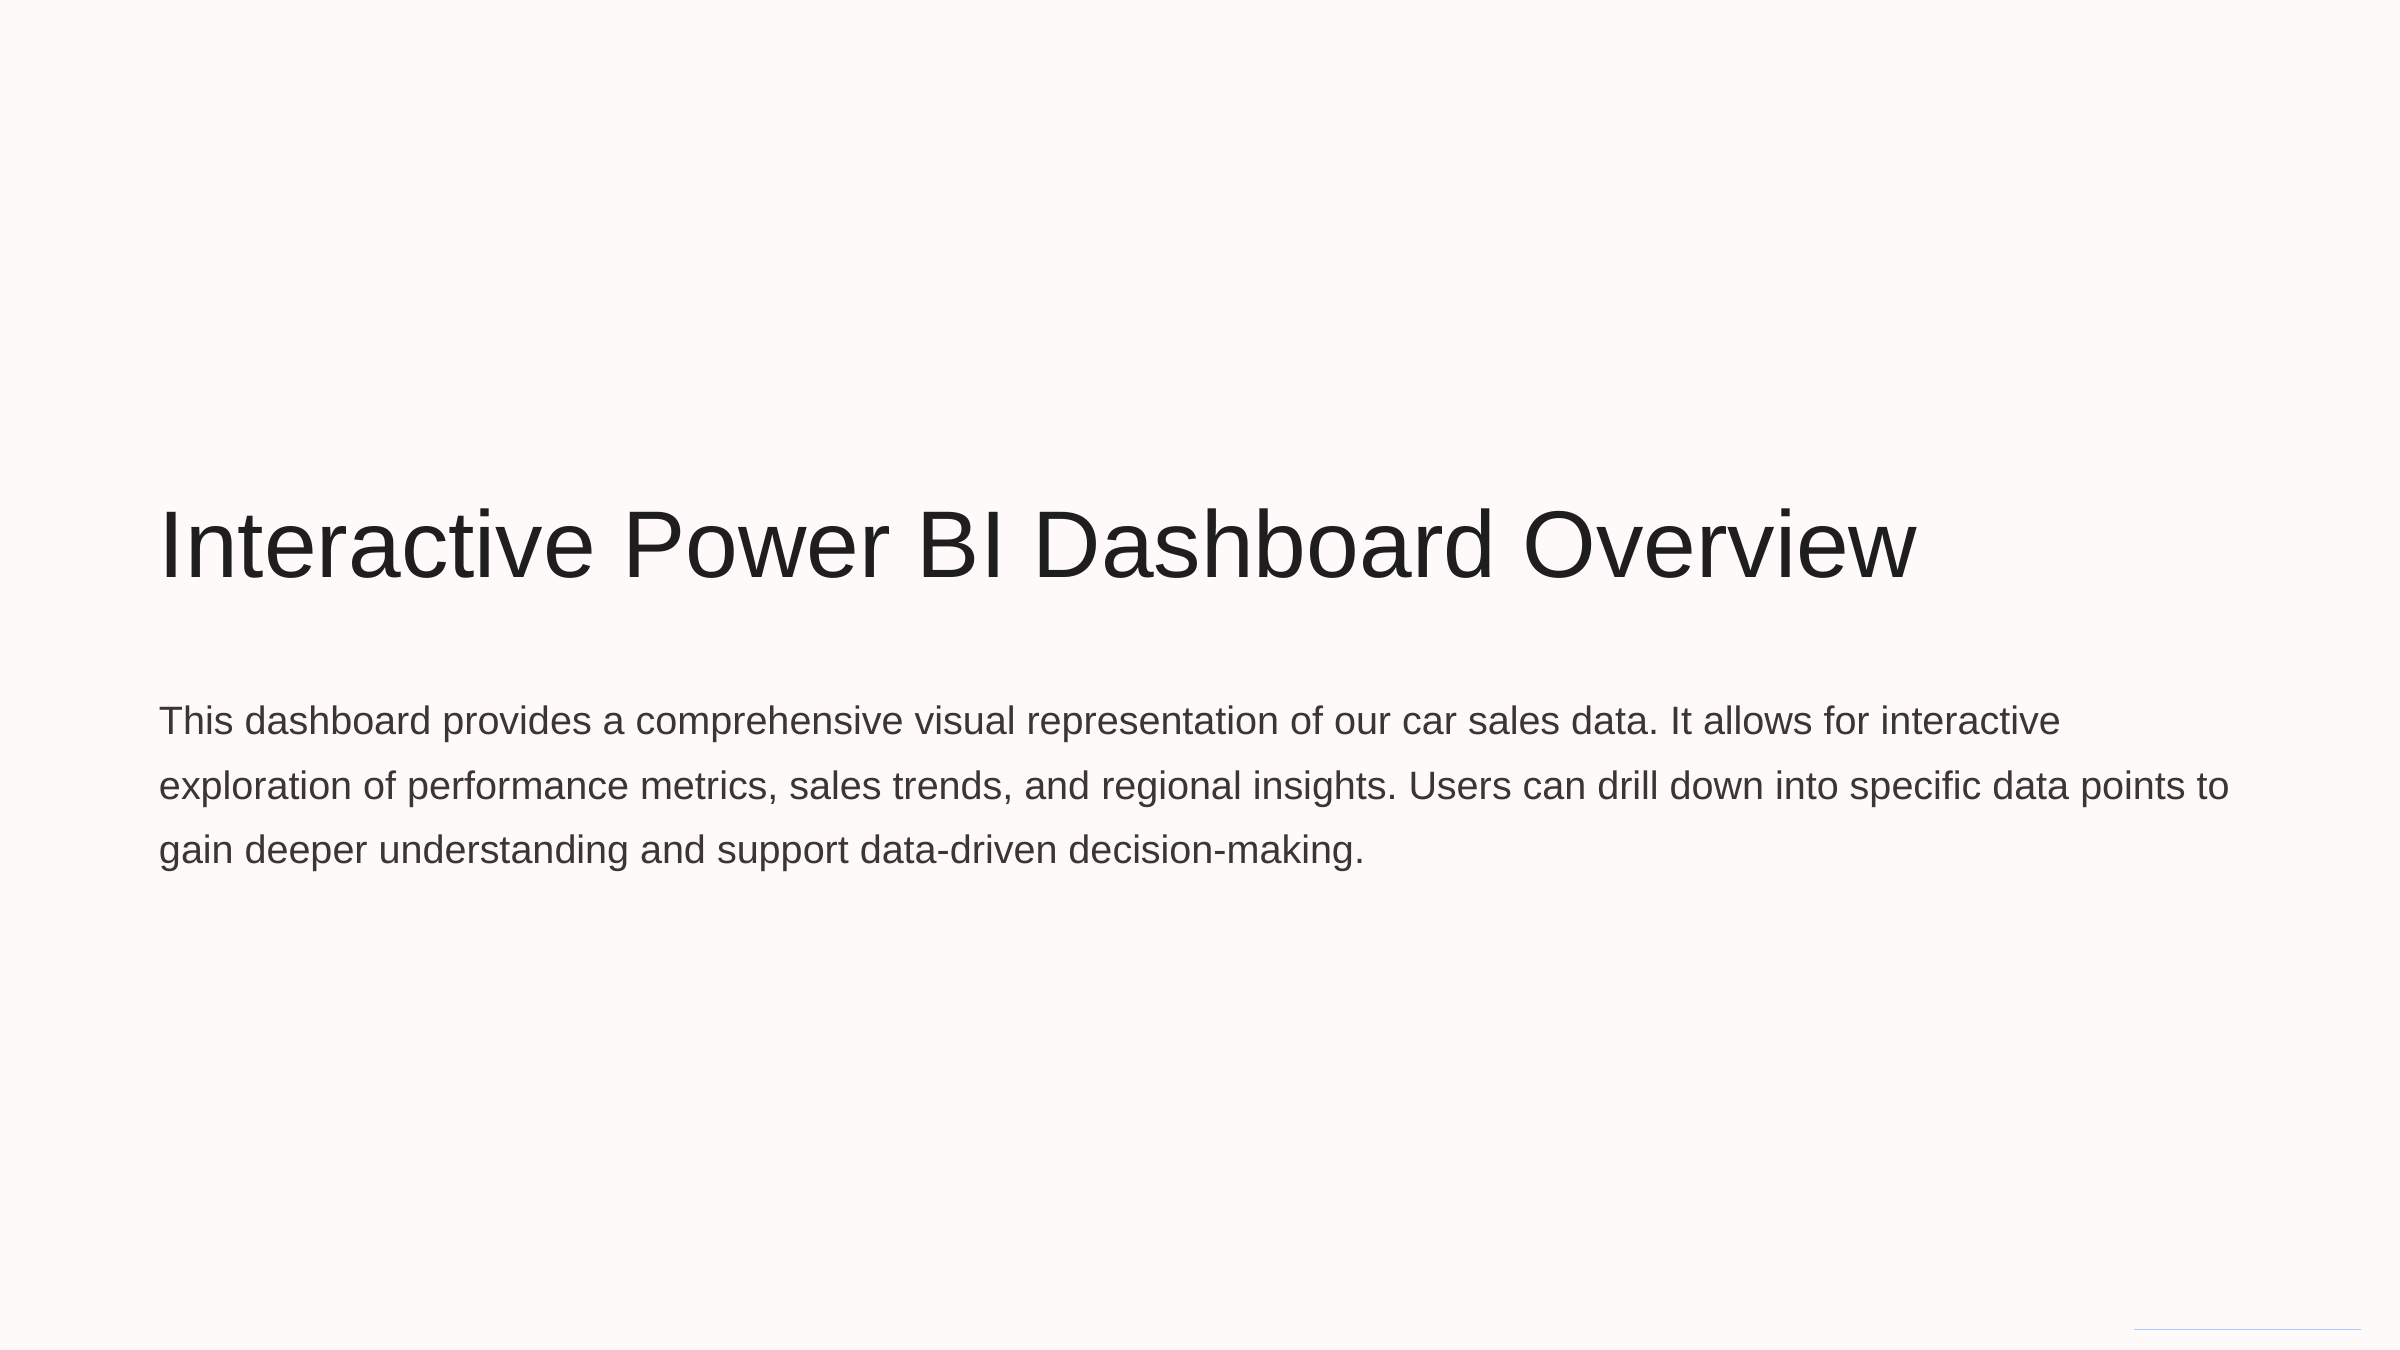

Interactive Power BI Dashboard Overview
This dashboard provides a comprehensive visual representation of our car sales data. It allows for interactive exploration of performance metrics, sales trends, and regional insights. Users can drill down into specific data points to gain deeper understanding and support data-driven decision-making.